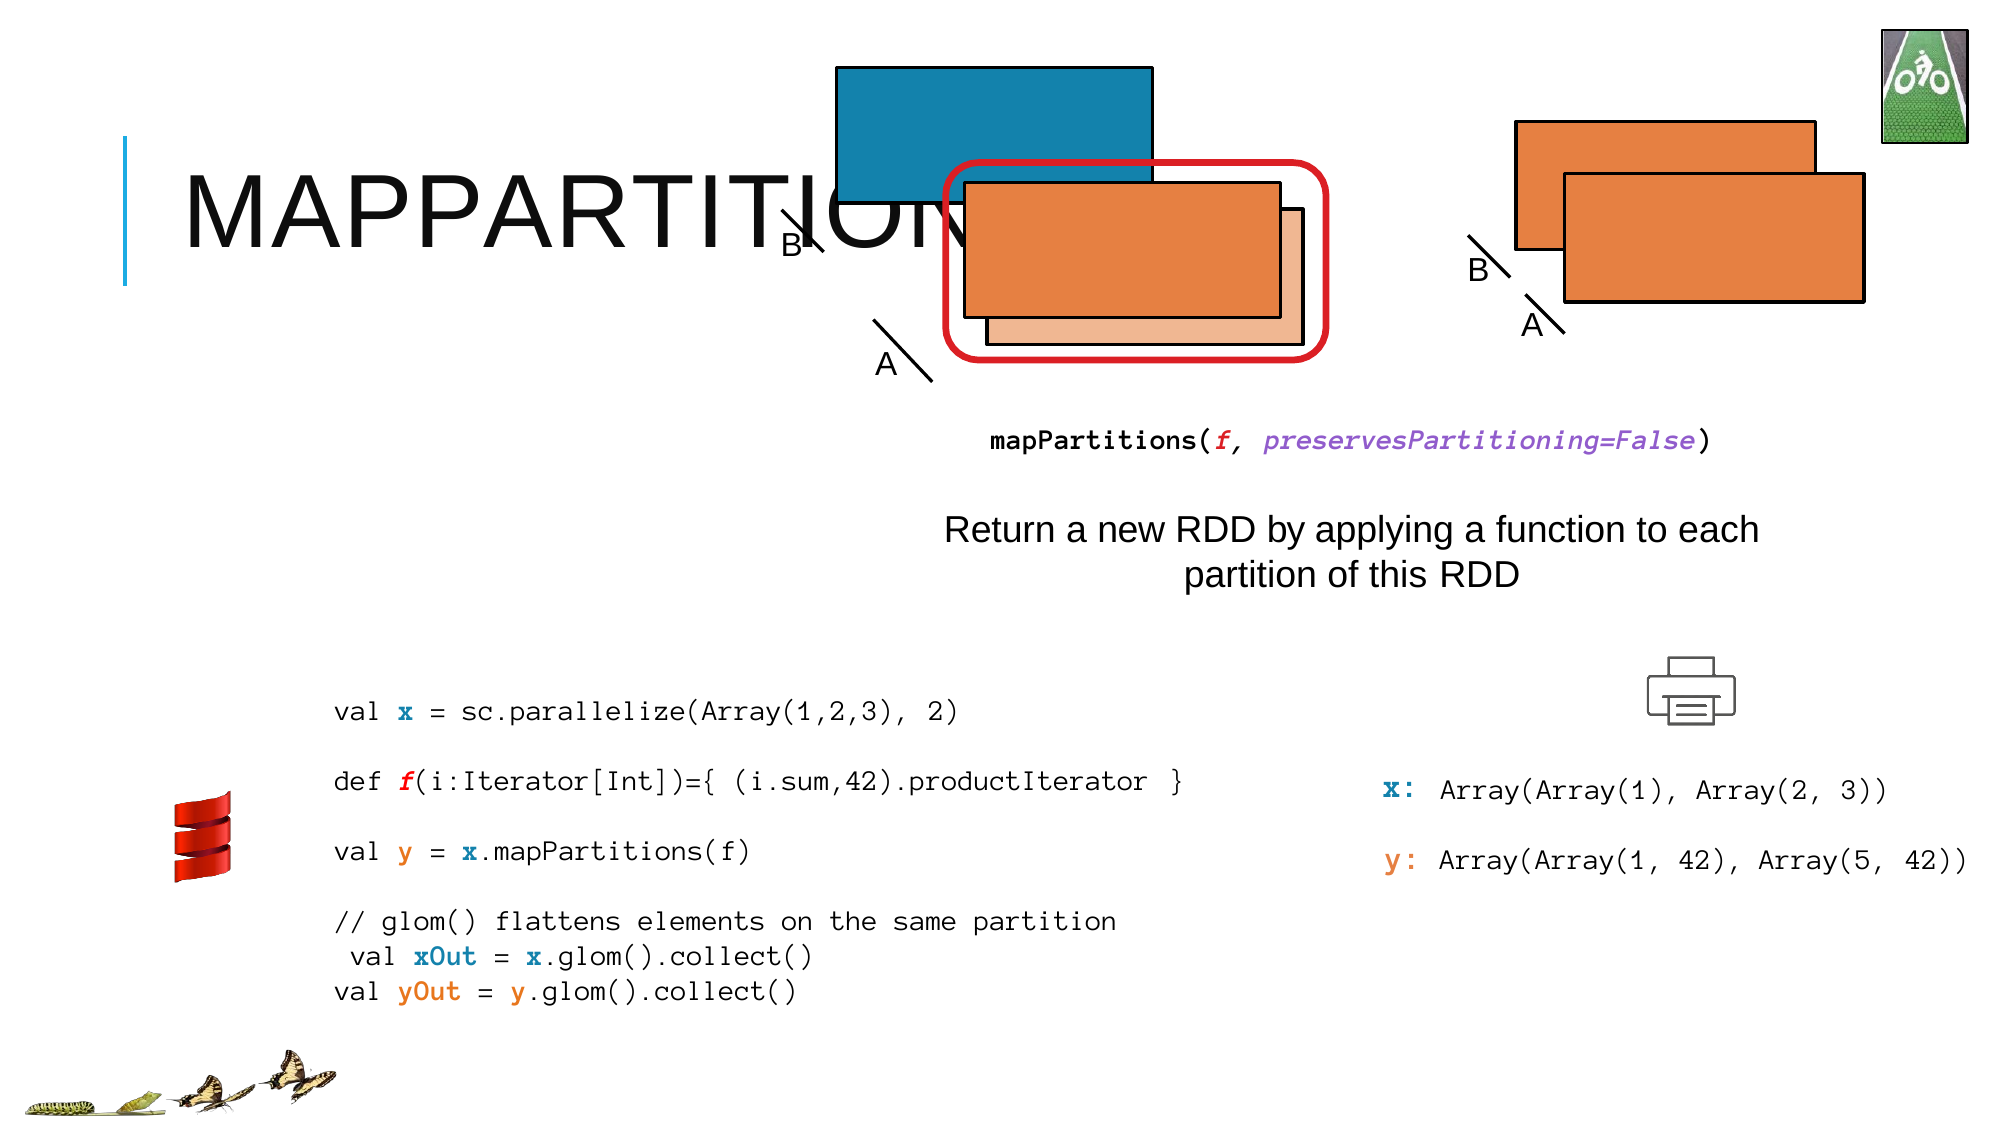

# MAPPARTITIONS

B

B

A
A

mapPartitions(f, preservesPartitioning=False)

Return a new RDD by applying a function to each partition of this RDD

val x = sc.parallelize(Array(1,2,3), 2)
def f(i:Iterator[Int])={ (i.sum,42).productIterator }
x:
Array(Array(1), Array(2, 3))

val y = x.mapPartitions(f)
y: Array(Array(1, 42), Array(5, 42))
// glom() flattens elements on the same partition  val xOut = x.glom().collect()
val yOut = y.glom().collect()